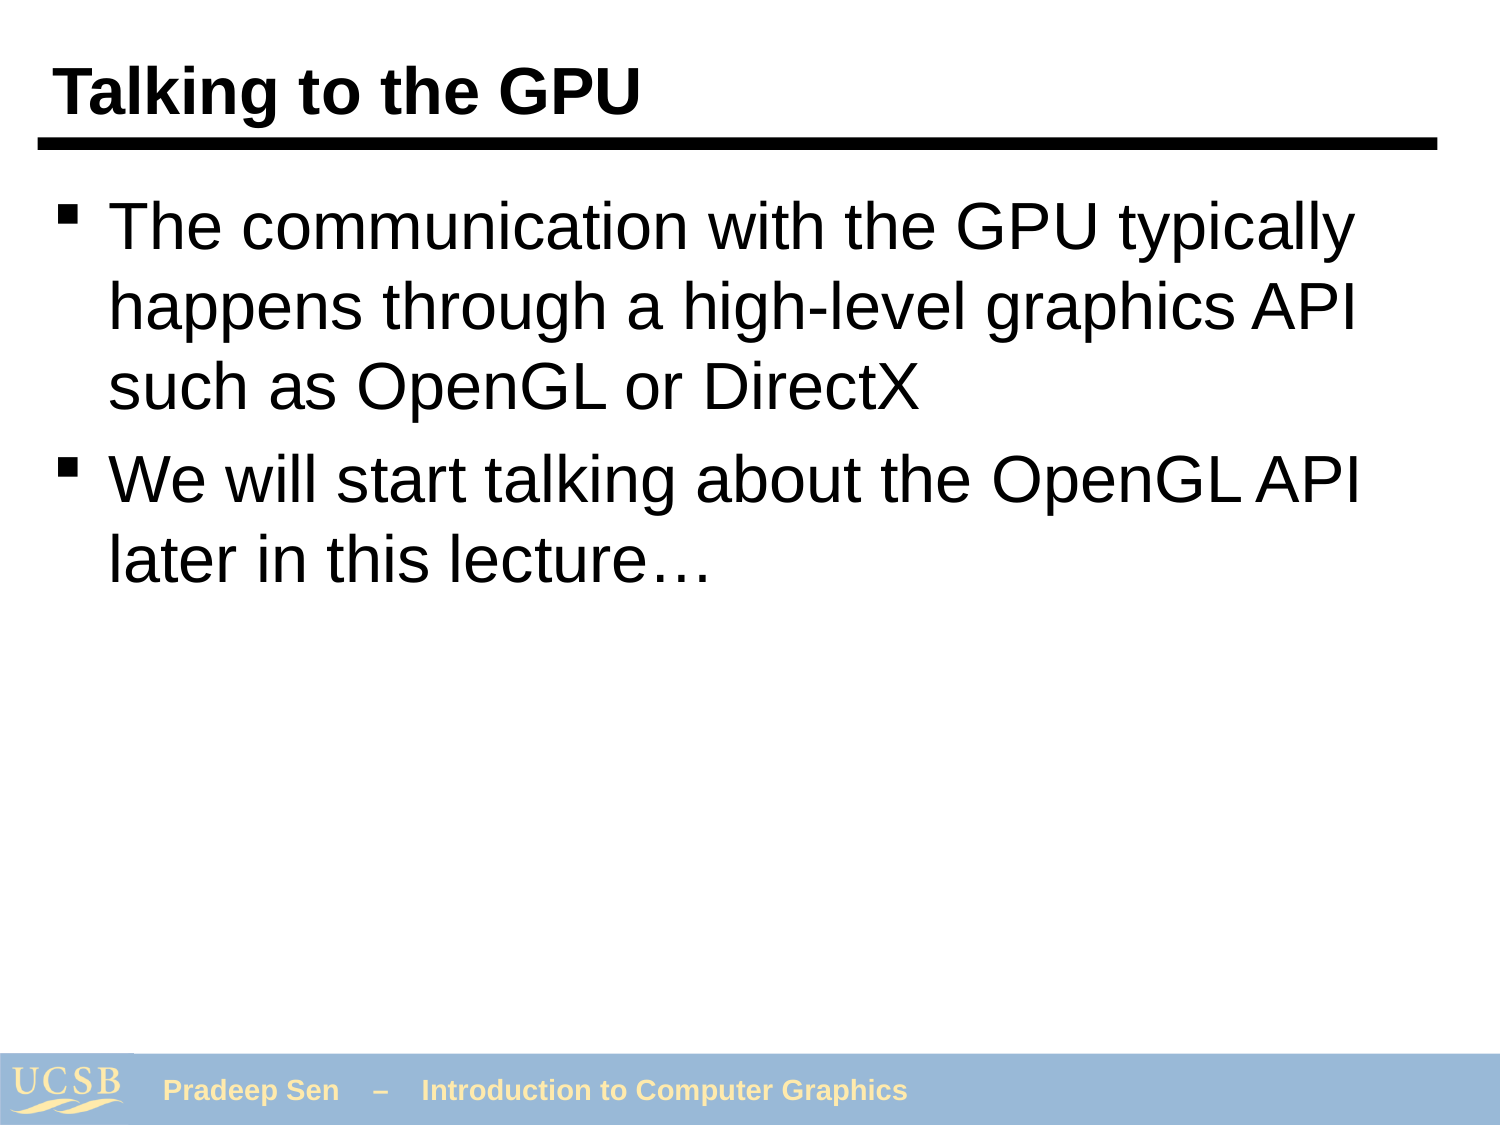

# Talking to the GPU
The communication with the GPU typically happens through a high-level graphics API such as OpenGL or DirectX
We will start talking about the OpenGL API later in this lecture…